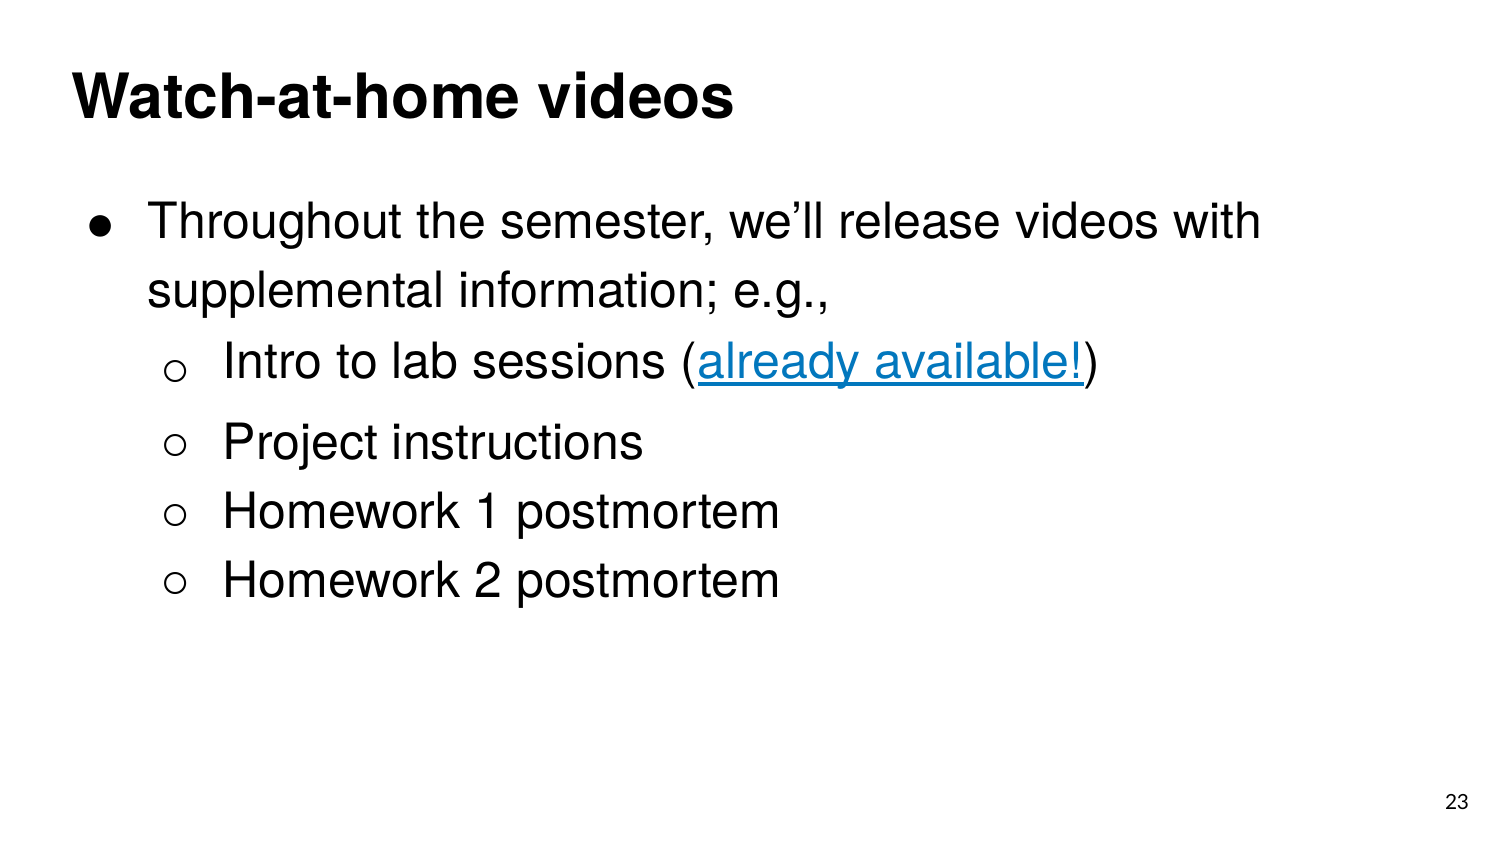

# Watch-at-home videos
Throughout the semester, we’ll release videos with supplemental information; e.g.,
Intro to lab sessions (already available!)
Project instructions
Homework 1 postmortem
Homework 2 postmortem
23